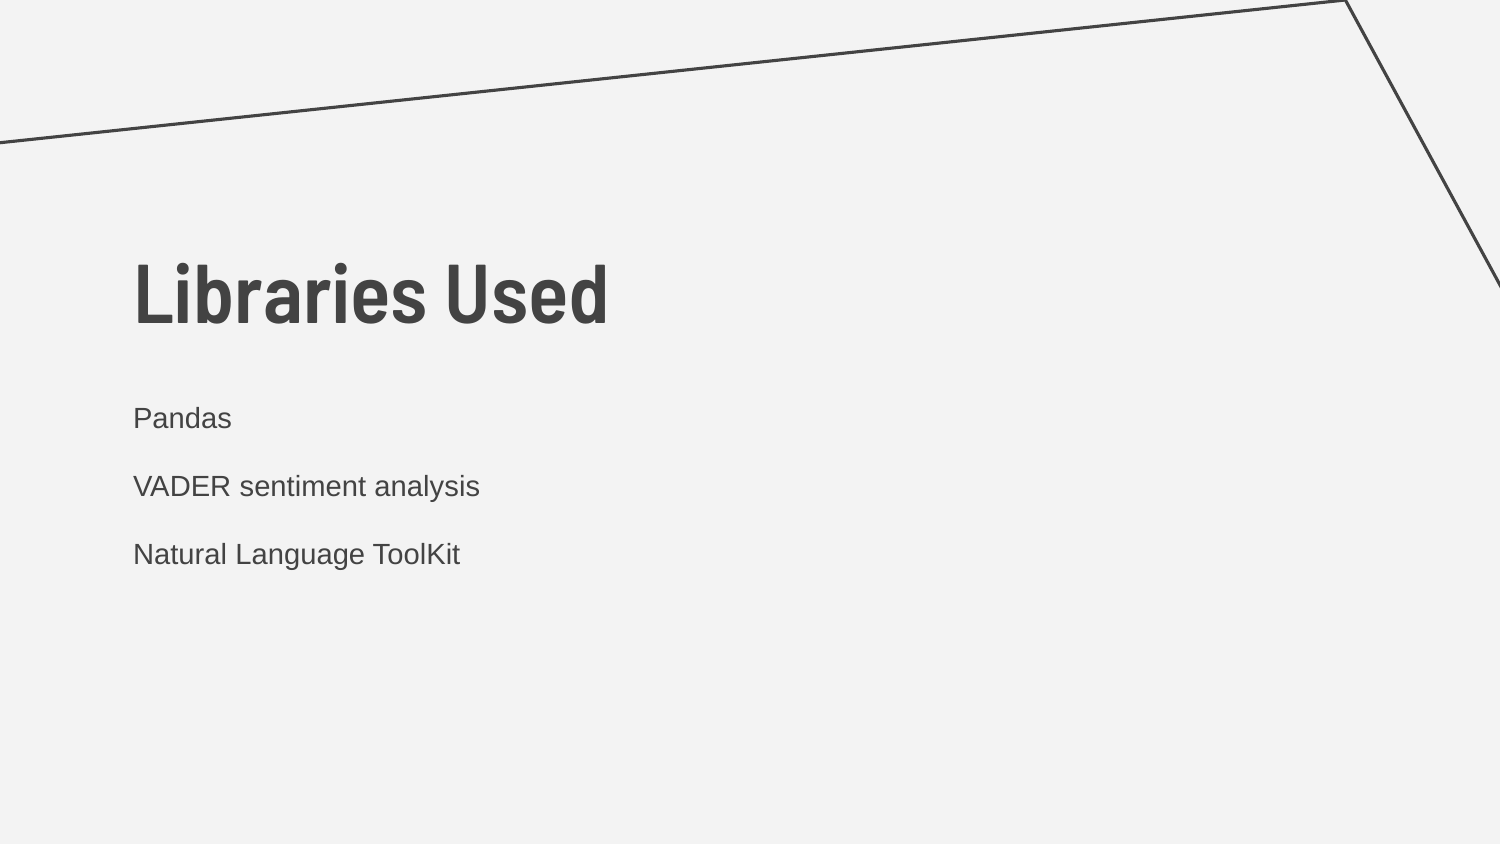

Libraries Used
Pandas
VADER sentiment analysis
Natural Language ToolKit